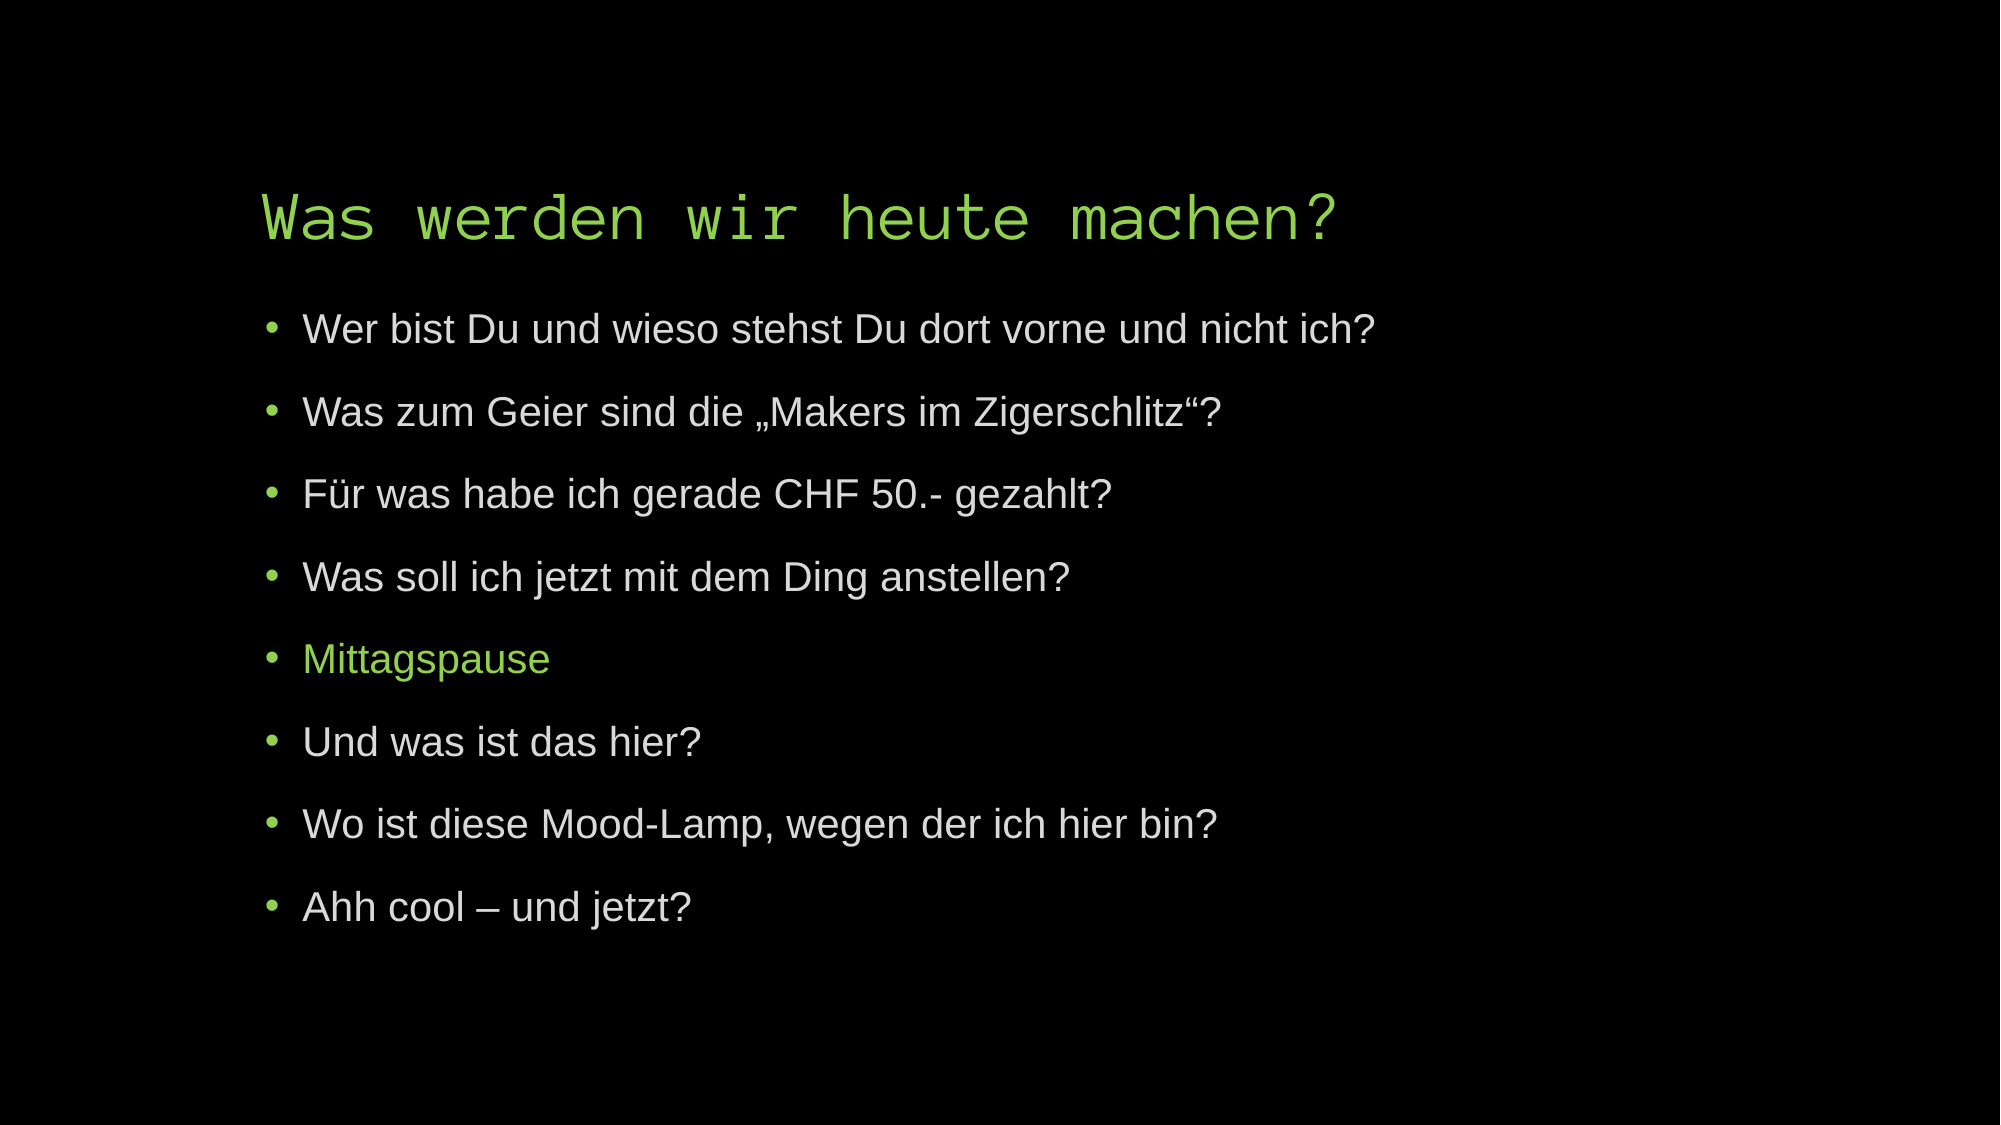

# Was werden wir heute machen?
Wer bist Du und wieso stehst Du dort vorne und nicht ich?
Was zum Geier sind die „Makers im Zigerschlitz“?
Für was habe ich gerade CHF 50.- gezahlt?
Was soll ich jetzt mit dem Ding anstellen?
Mittagspause
Und was ist das hier?
Wo ist diese Mood-Lamp, wegen der ich hier bin?
Ahh cool – und jetzt?